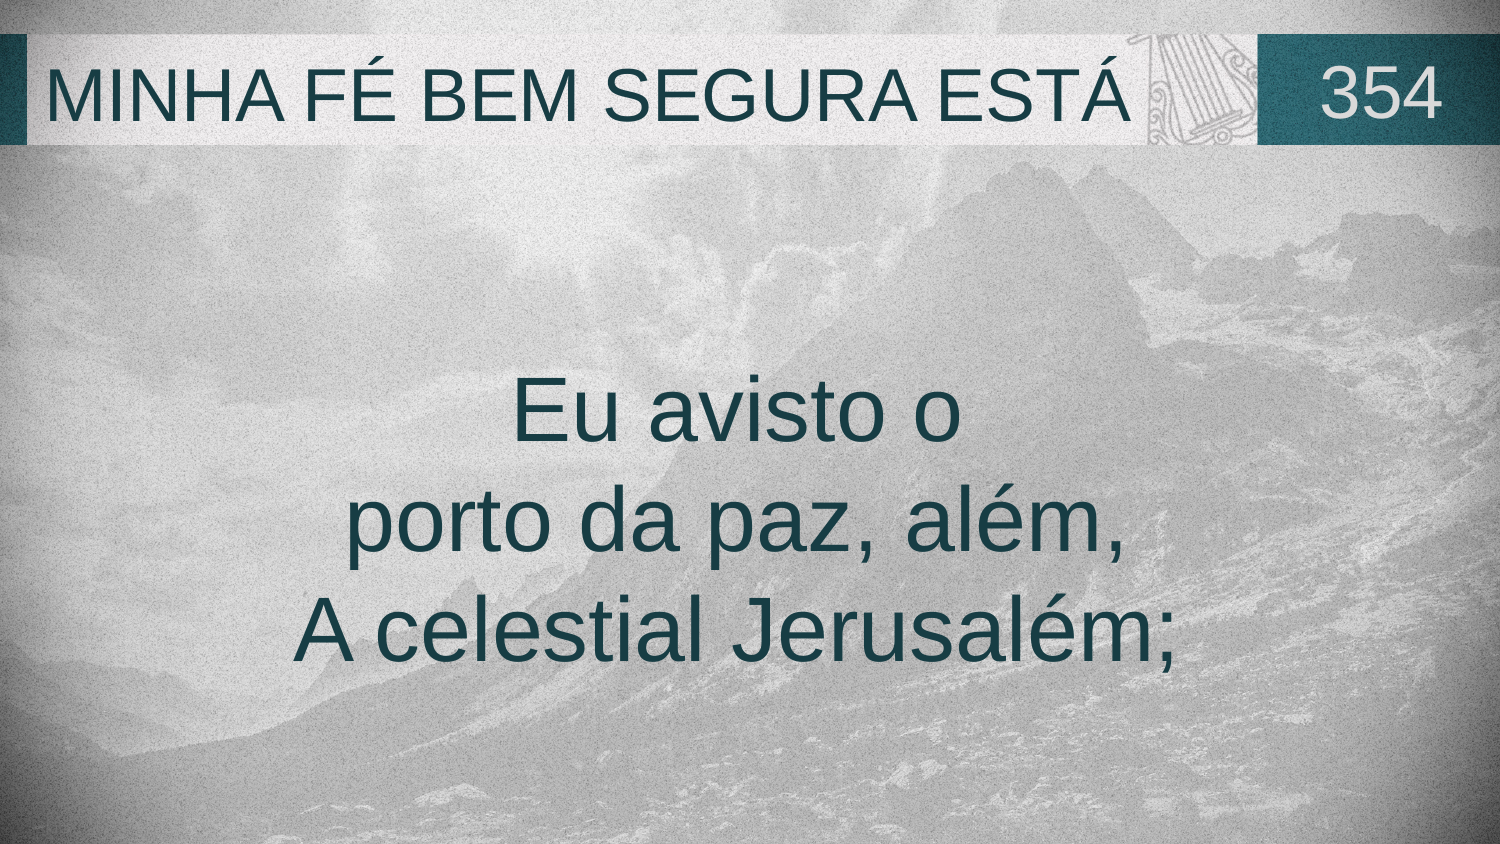

# MINHA FÉ BEM SEGURA ESTÁ
354
Eu avisto o
porto da paz, além,
A celestial Jerusalém;